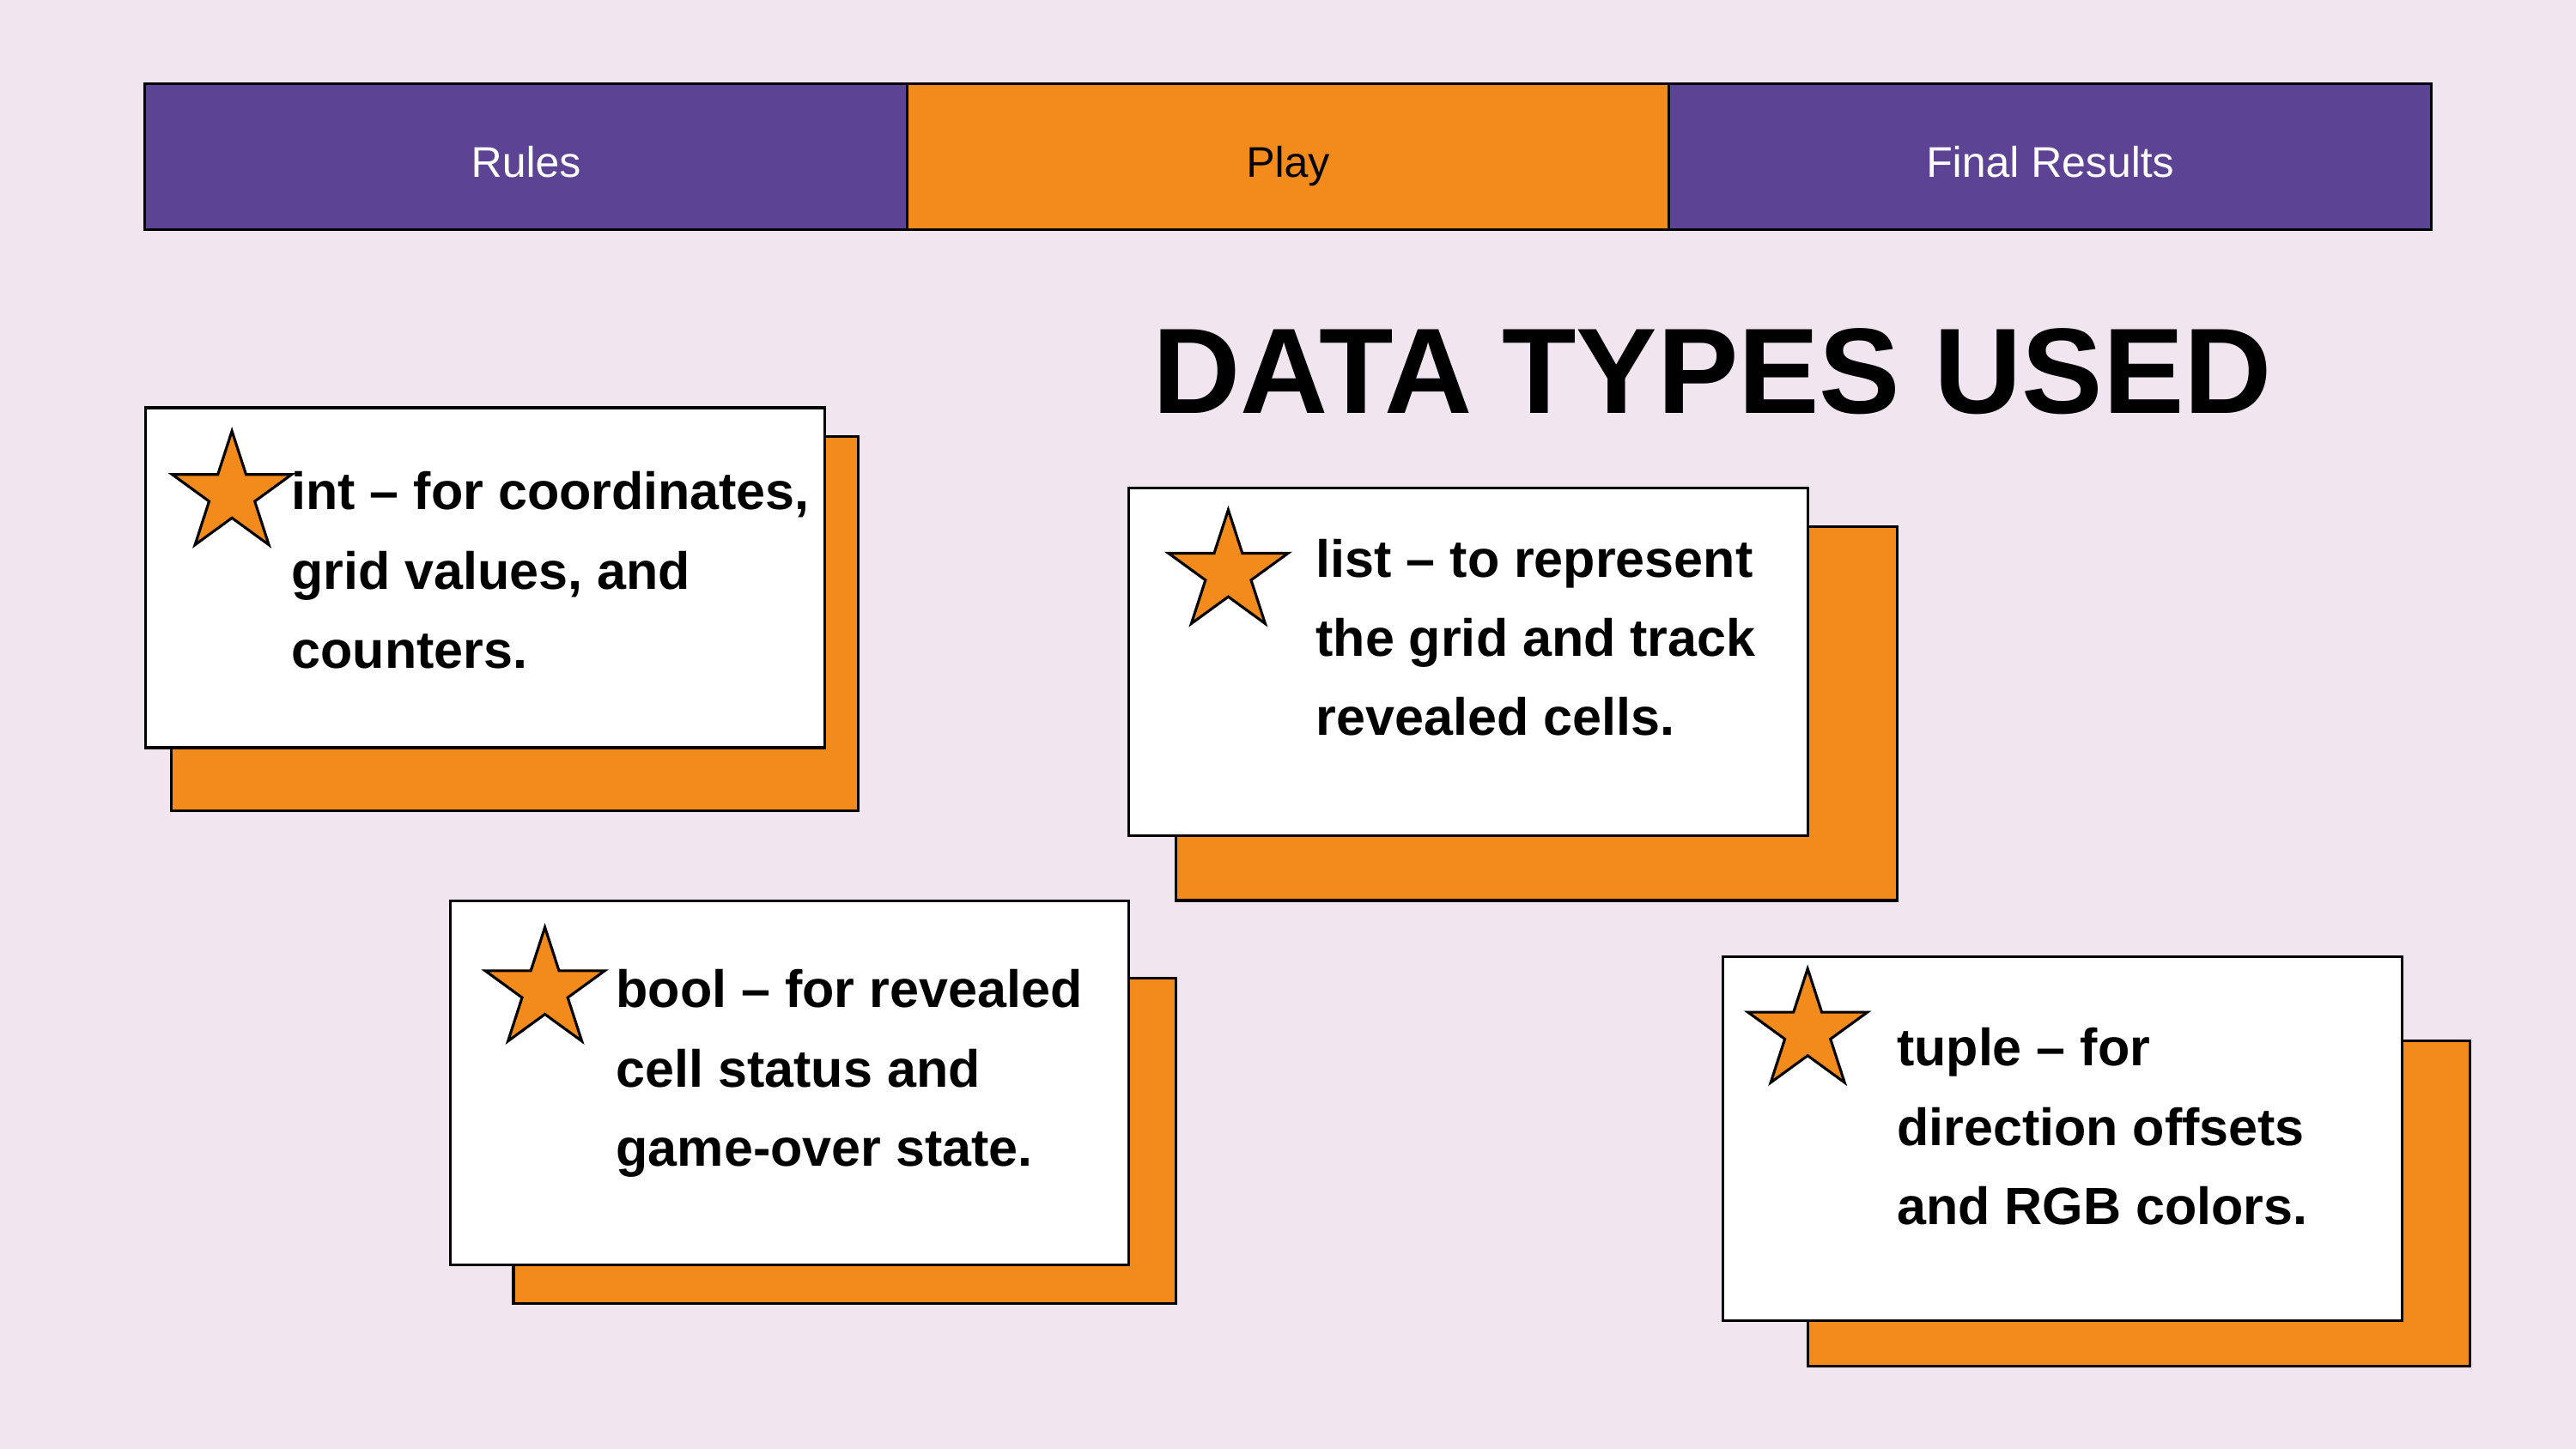

| Rules | Play | Final Results |
| --- | --- | --- |
 DATA TYPES USED

int – for coordinates, grid values, and counters.

list – to represent the grid and track revealed cells.

bool – for revealed cell status and game-over state.

tuple – for direction offsets and RGB colors.